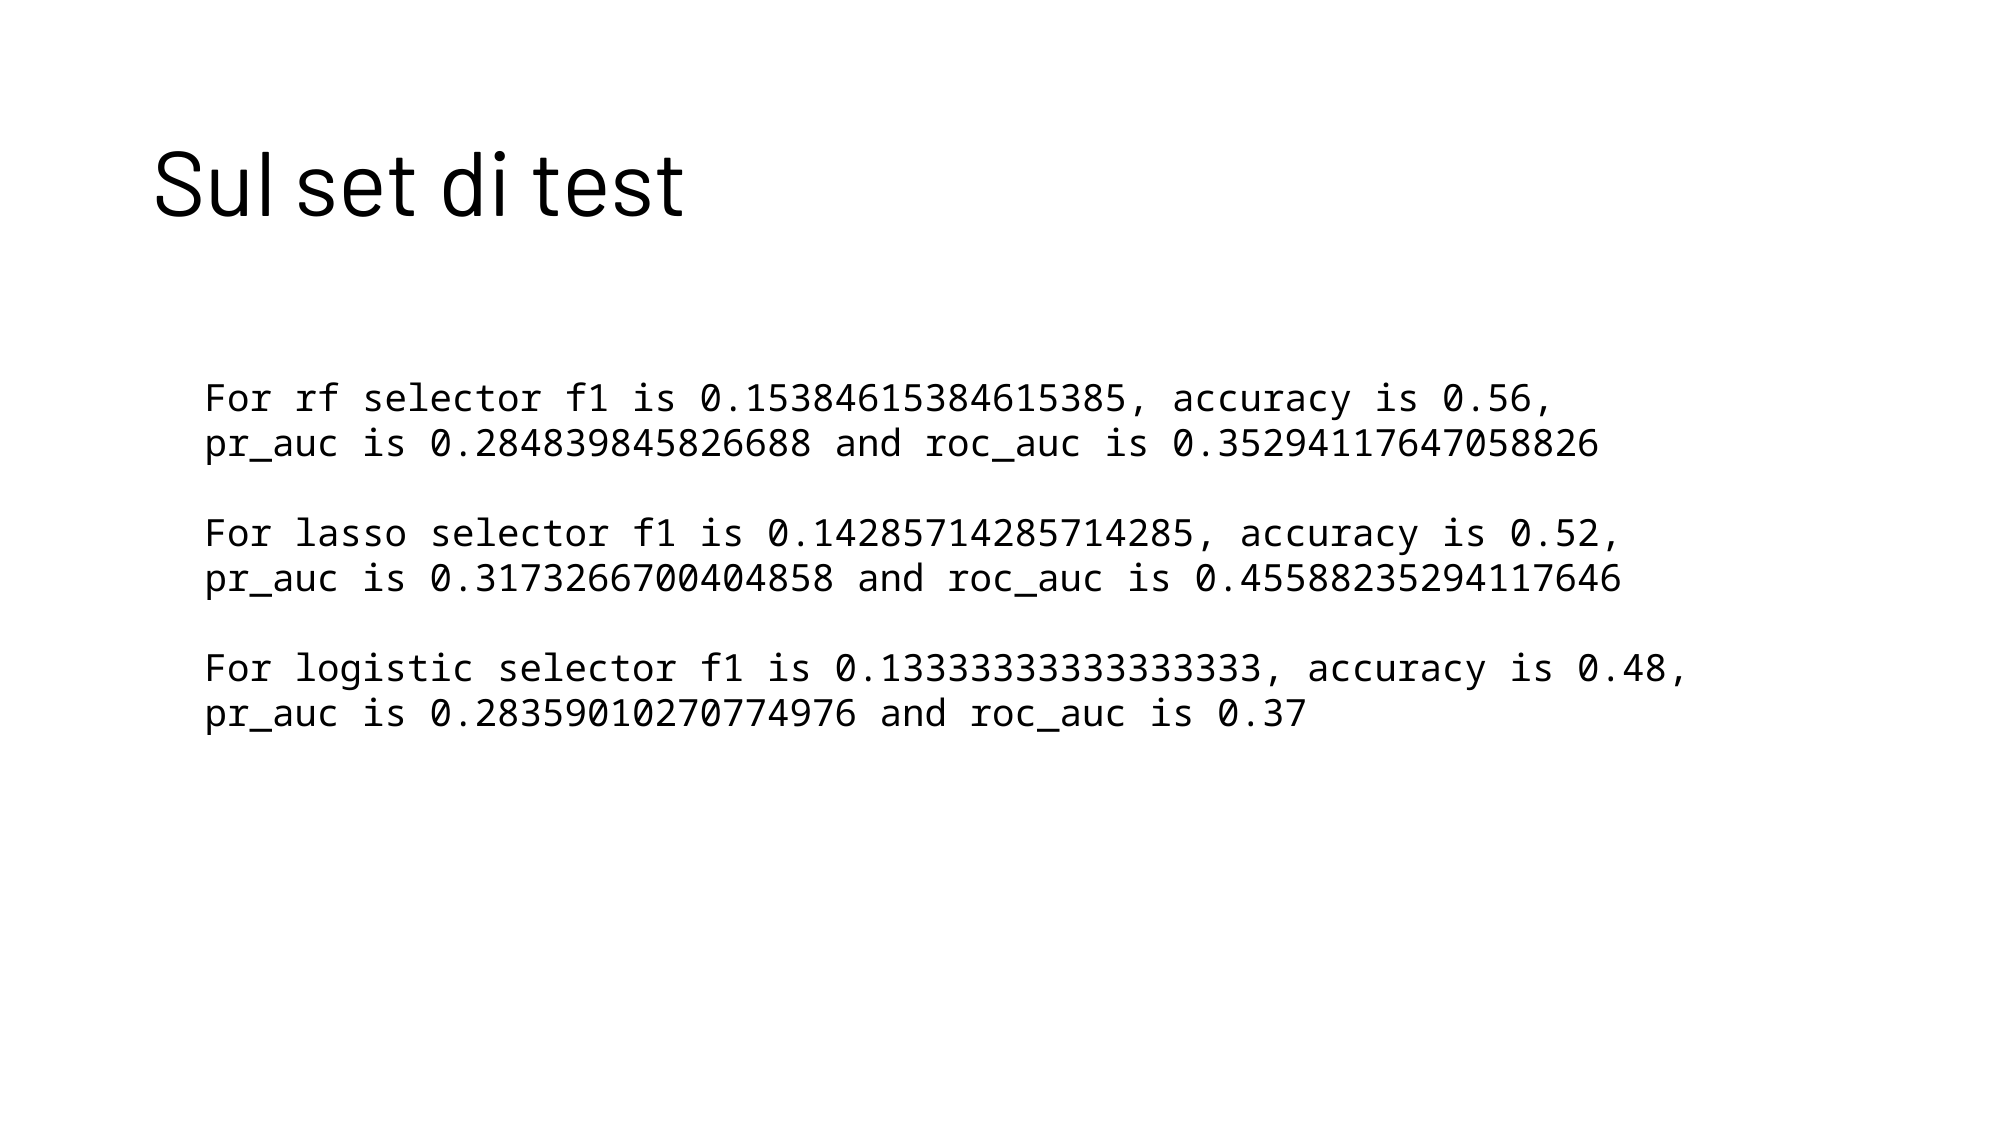

# Sul set di test
For rf selector f1 is 0.15384615384615385, accuracy is 0.56,
pr_auc is 0.284839845826688 and roc_auc is 0.35294117647058826

For lasso selector f1 is 0.14285714285714285, accuracy is 0.52,
pr_auc is 0.3173266700404858 and roc_auc is 0.45588235294117646

For logistic selector f1 is 0.13333333333333333, accuracy is 0.48, pr_auc is 0.28359010270774976 and roc_auc is 0.37